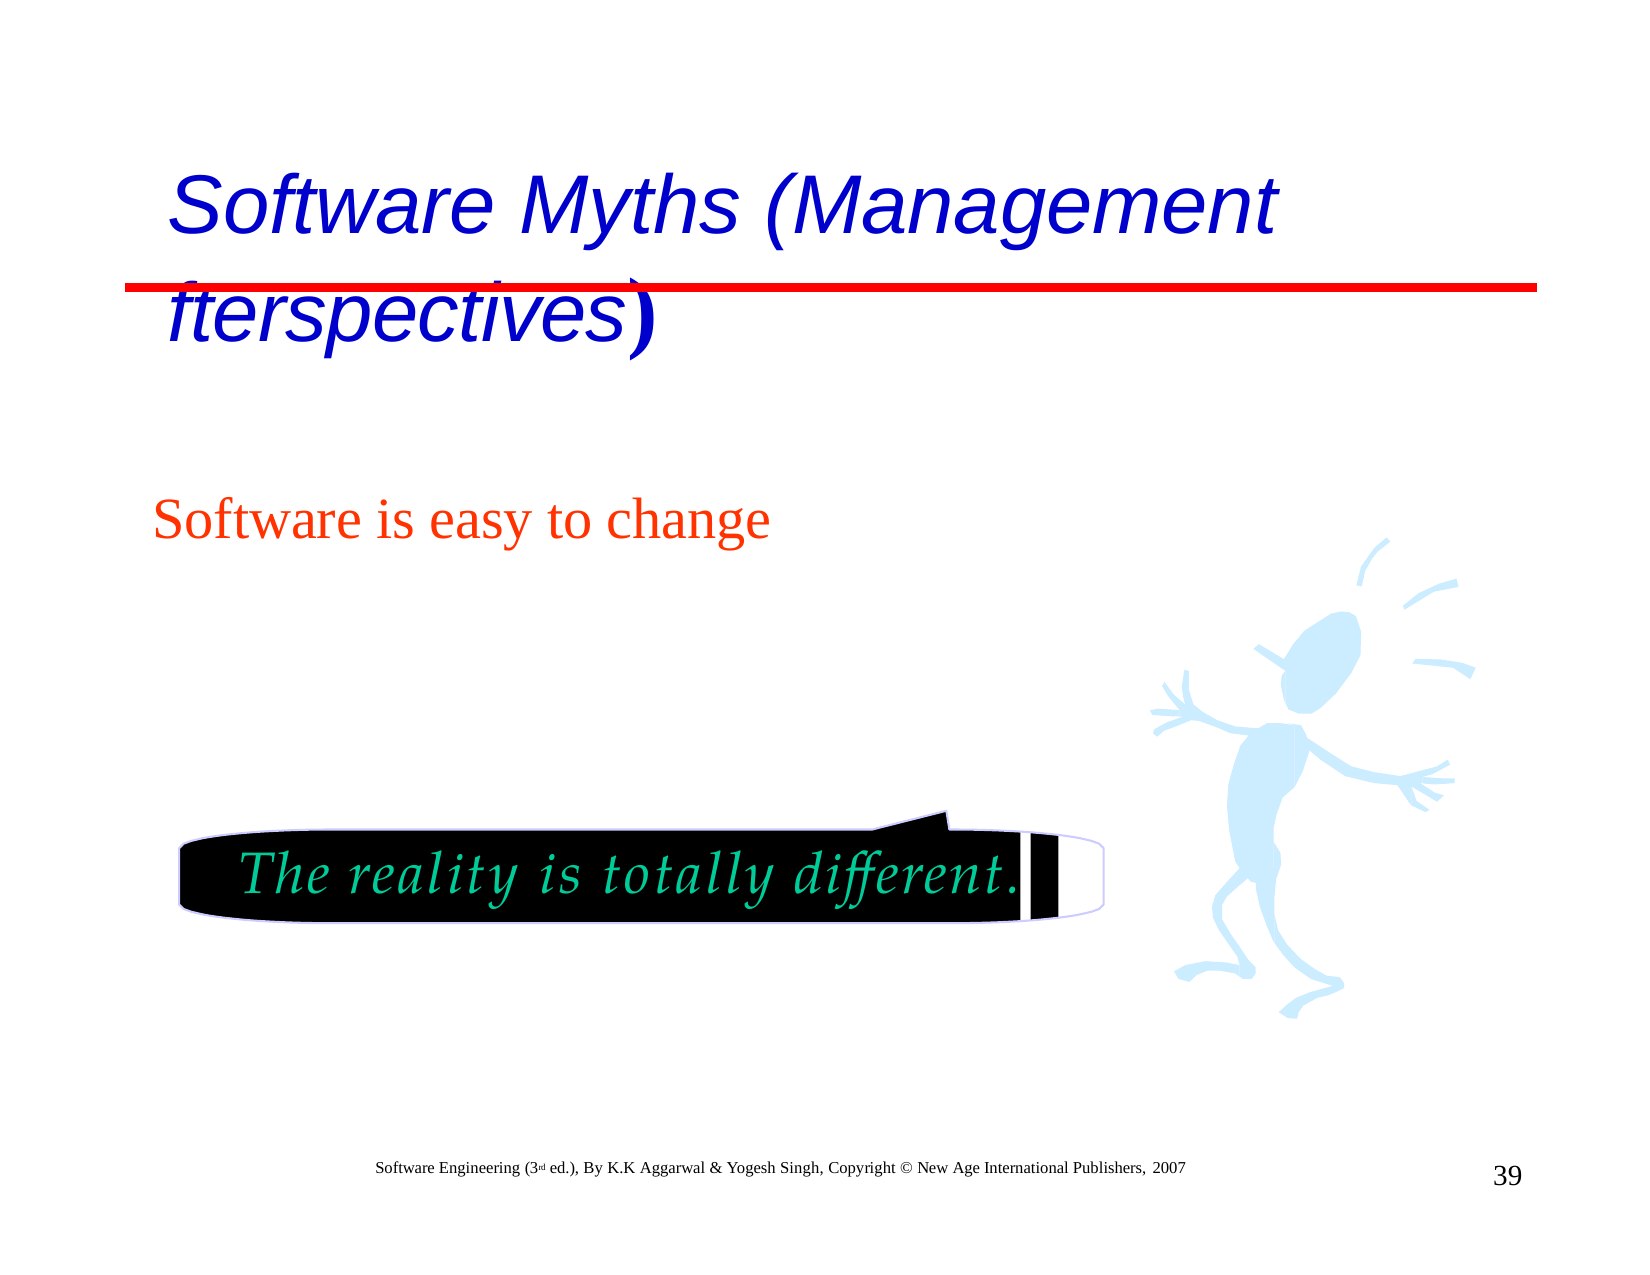

# Software Myths (Management fterspectives)

Software is easy to change

The reality is totally different.

Software Engineering (3rd  ed.), By K.K Aggarwal & Yogesh Singh, Copyright © New Age International Publishers, 2007
39